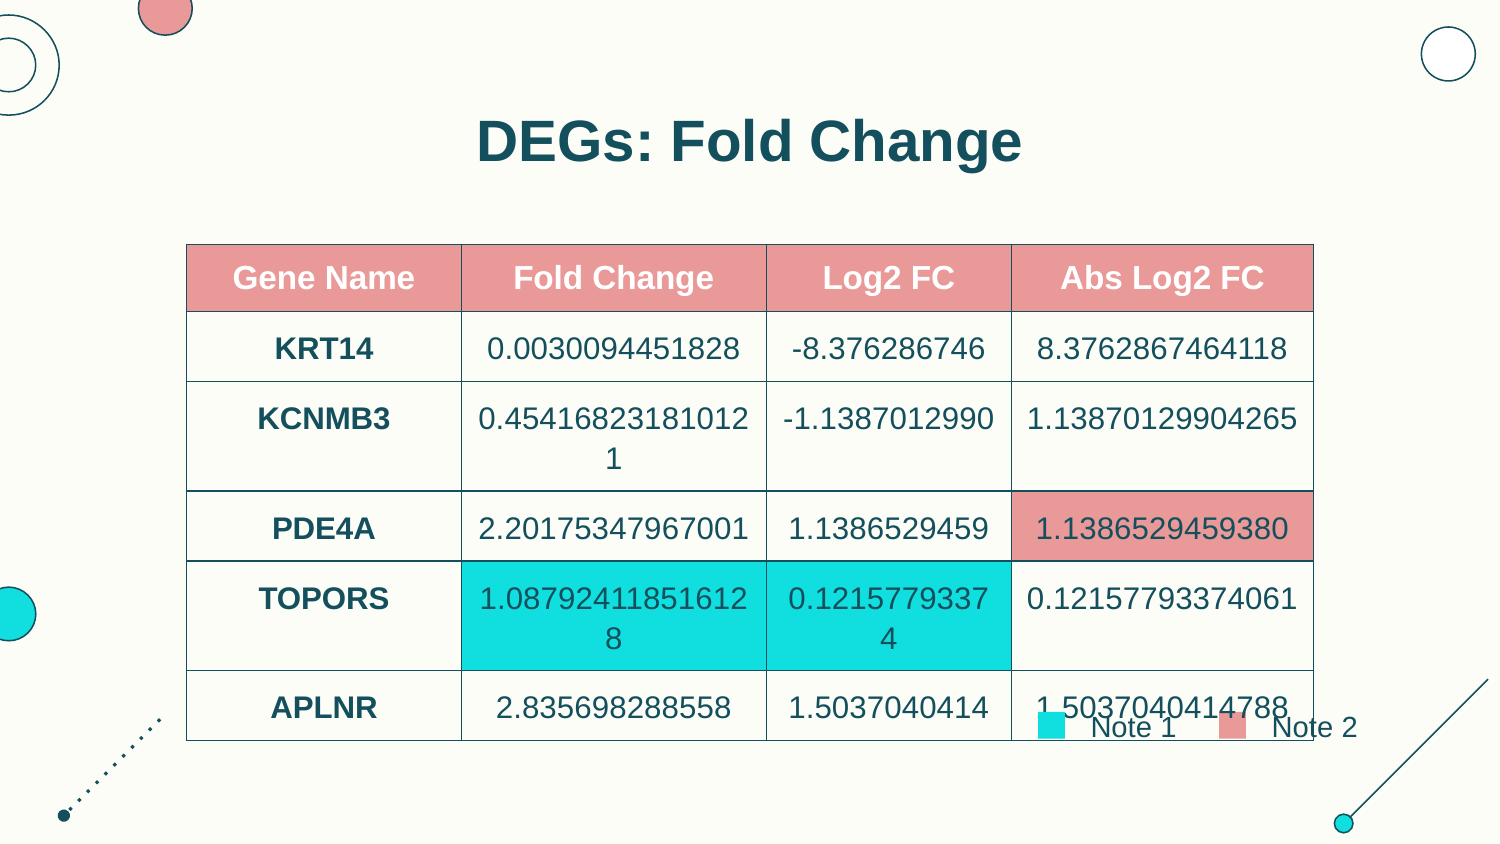

# DEGs: Fold Change
| Gene Name | Fold Change | Log2 FC | Abs Log2 FC |
| --- | --- | --- | --- |
| KRT14 | 0.0030094451828 | -8.376286746 | 8.3762867464118 |
| KCNMB3 | 0.454168231810121 | -1.1387012990 | 1.13870129904265 |
| PDE4A | 2.20175347967001 | 1.1386529459 | 1.1386529459380 |
| TOPORS | 1.087924118516128 | 0.12157793374 | 0.12157793374061 |
| APLNR | 2.835698288558 | 1.5037040414 | 1.5037040414788 |
Note 1
Note 2